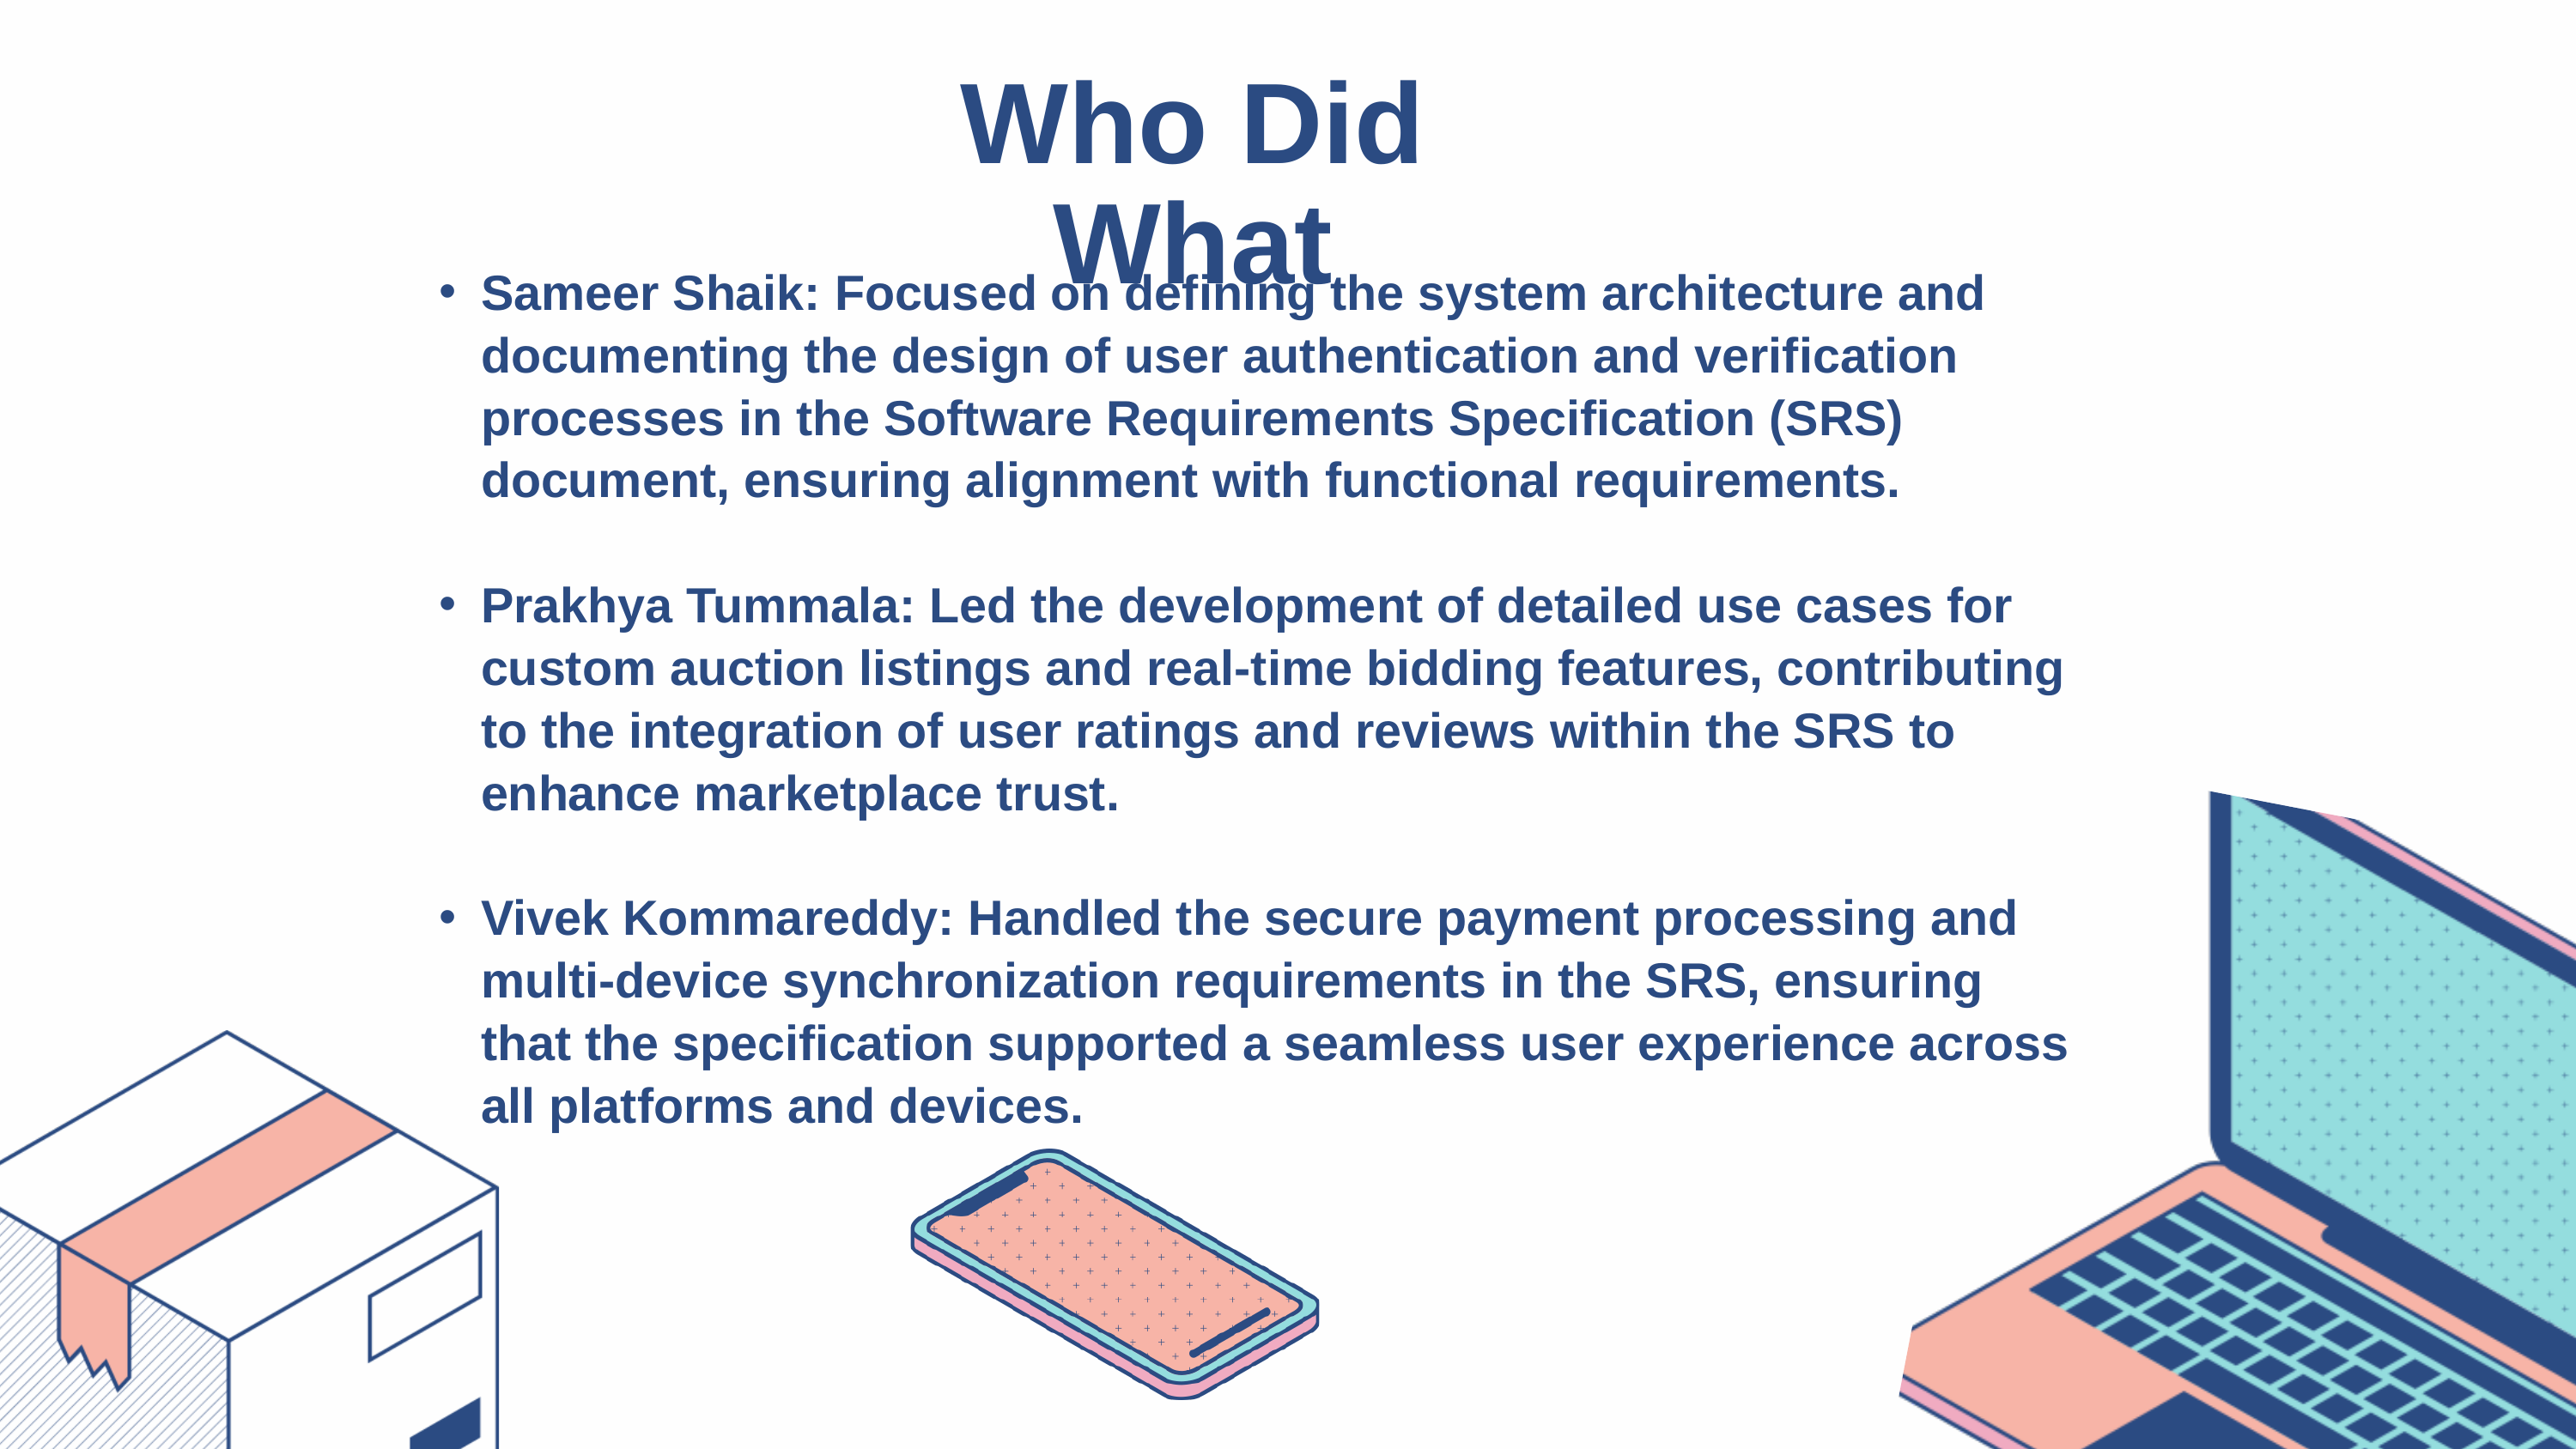

Who Did What
Sameer Shaik: Focused on defining the system architecture and documenting the design of user authentication and verification processes in the Software Requirements Specification (SRS) document, ensuring alignment with functional requirements.

Prakhya Tummala: Led the development of detailed use cases for custom auction listings and real-time bidding features, contributing to the integration of user ratings and reviews within the SRS to enhance marketplace trust.

Vivek Kommareddy: Handled the secure payment processing and multi-device synchronization requirements in the SRS, ensuring that the specification supported a seamless user experience across all platforms and devices.